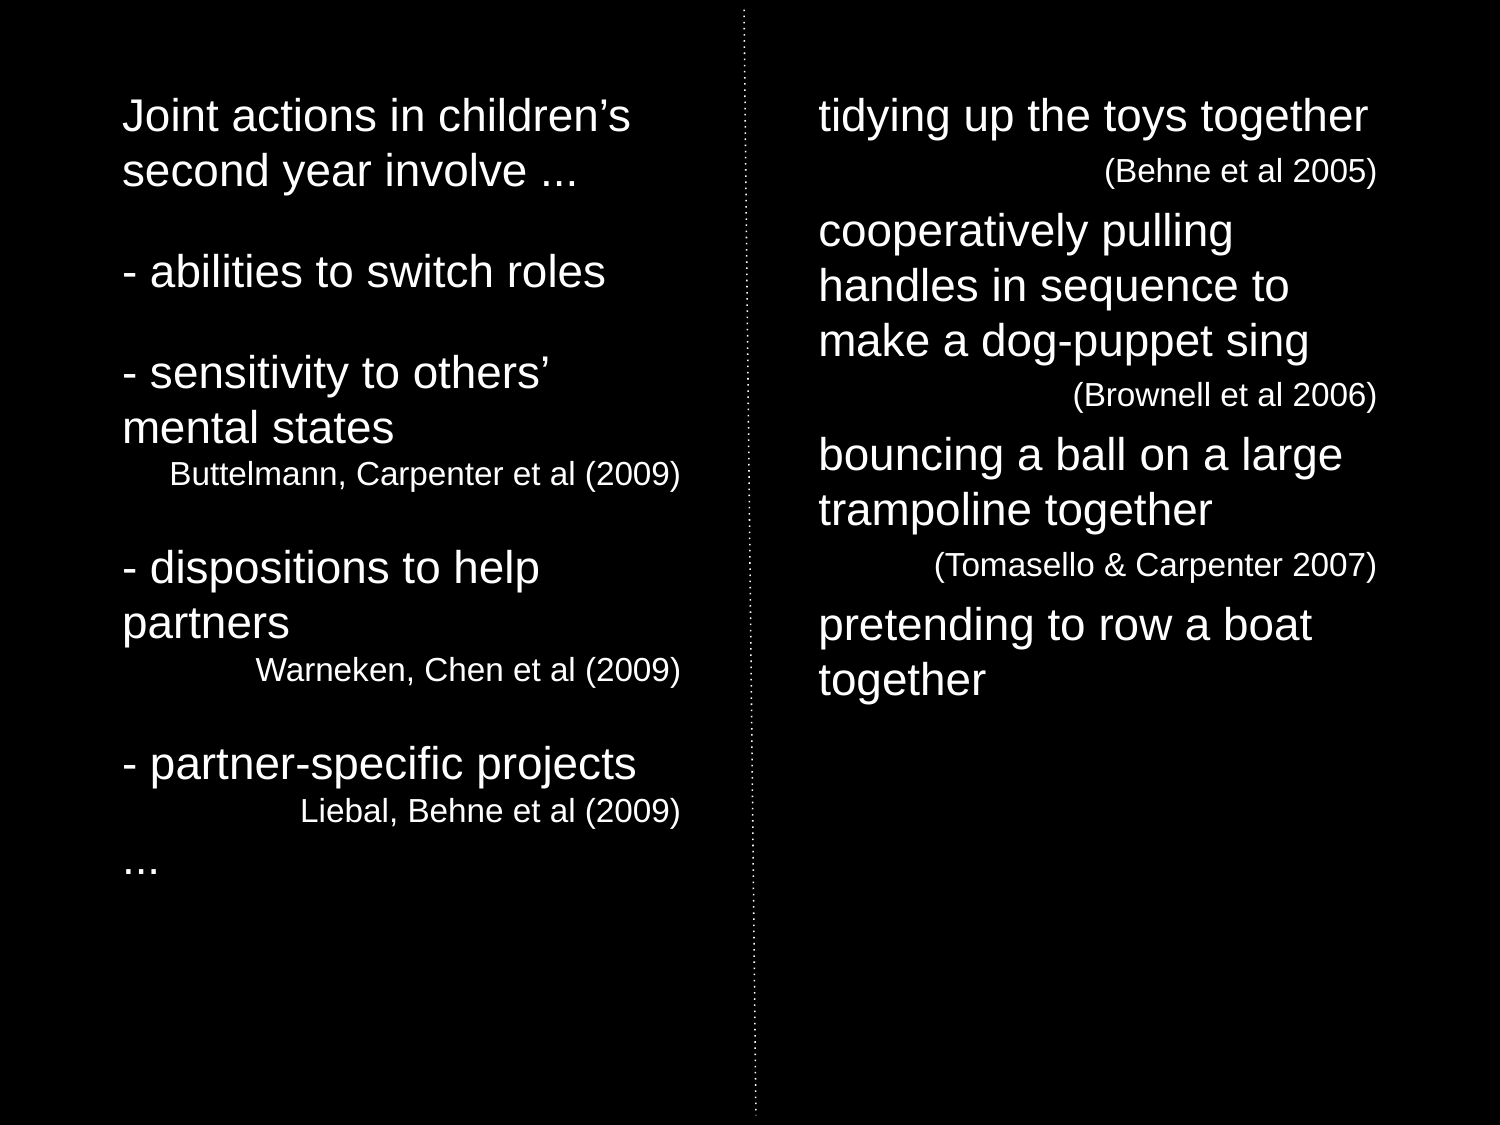

Joint actions in children’s second year involve ...
- abilities to switch roles
- sensitivity to others’ mental states
Buttelmann, Carpenter et al (2009)
- dispositions to help partners
Warneken, Chen et al (2009)
- partner-specific projects
Liebal, Behne et al (2009)
...

tidying up the toys together
(Behne et al 2005)
cooperatively pulling handles in sequence to make a dog-puppet sing
(Brownell et al 2006)
bouncing a ball on a large trampoline together
(Tomasello & Carpenter 2007)
pretending to row a boat together